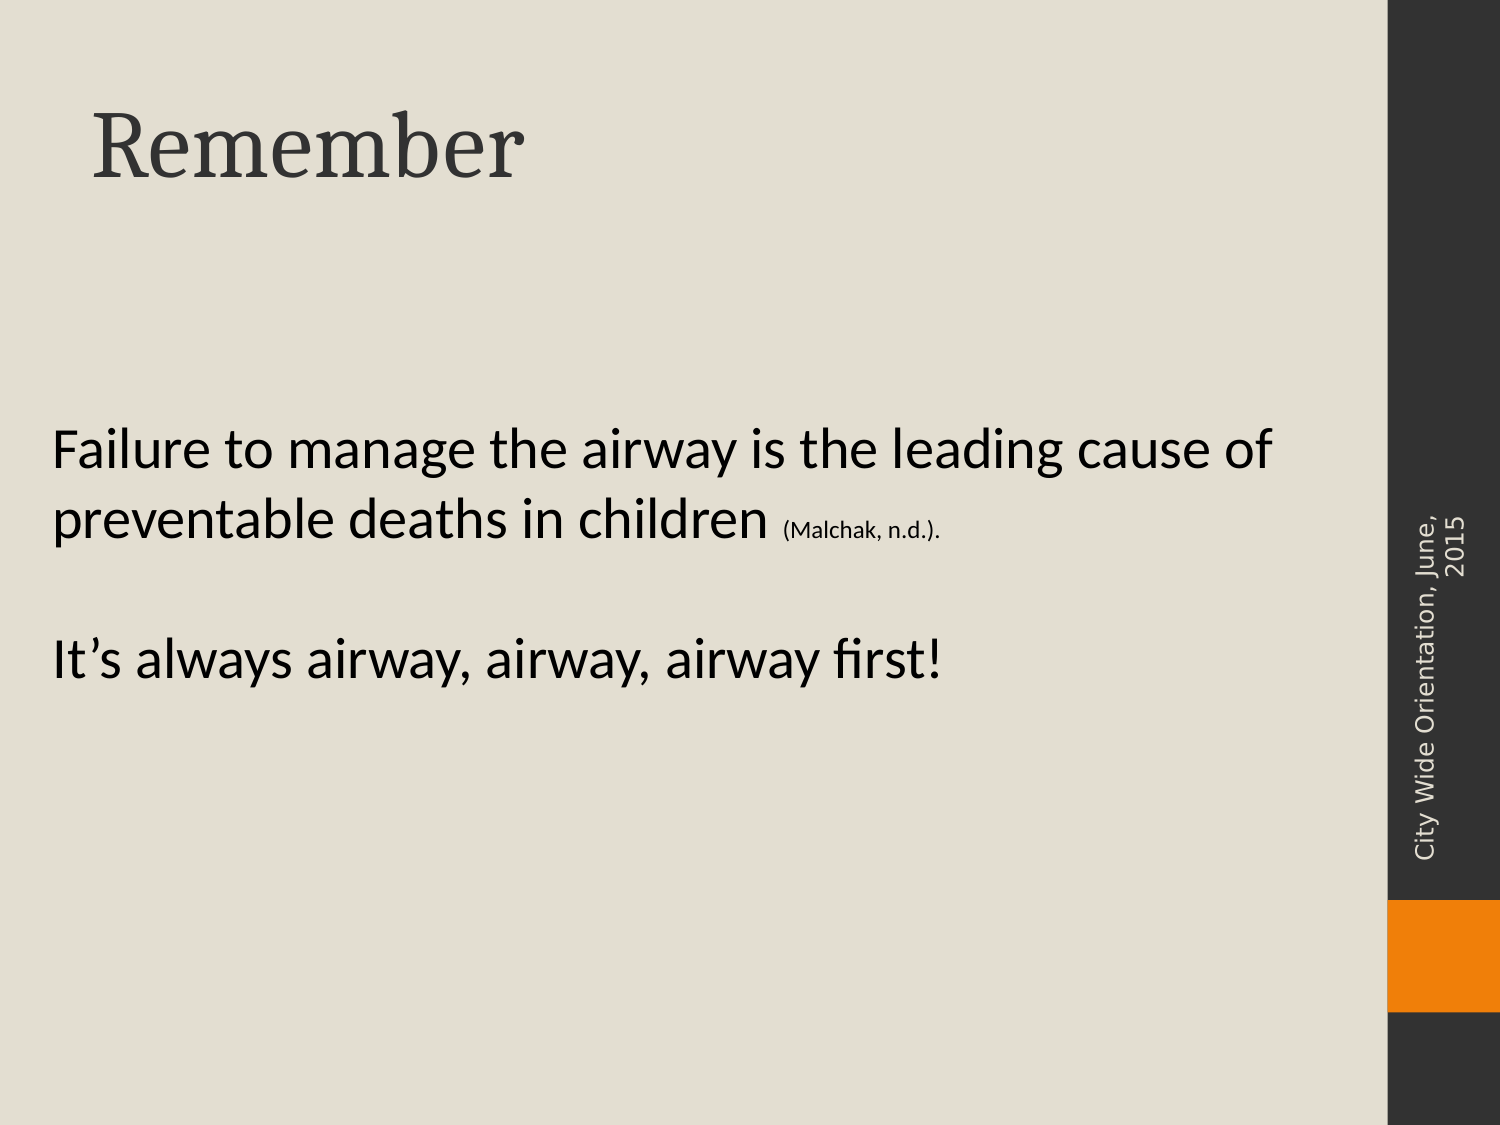

# Remember
Failure to manage the airway is the leading cause of preventable deaths in children (Malchak, n.d.).

It’s always airway, airway, airway first!
City Wide Orientation, June, 2015